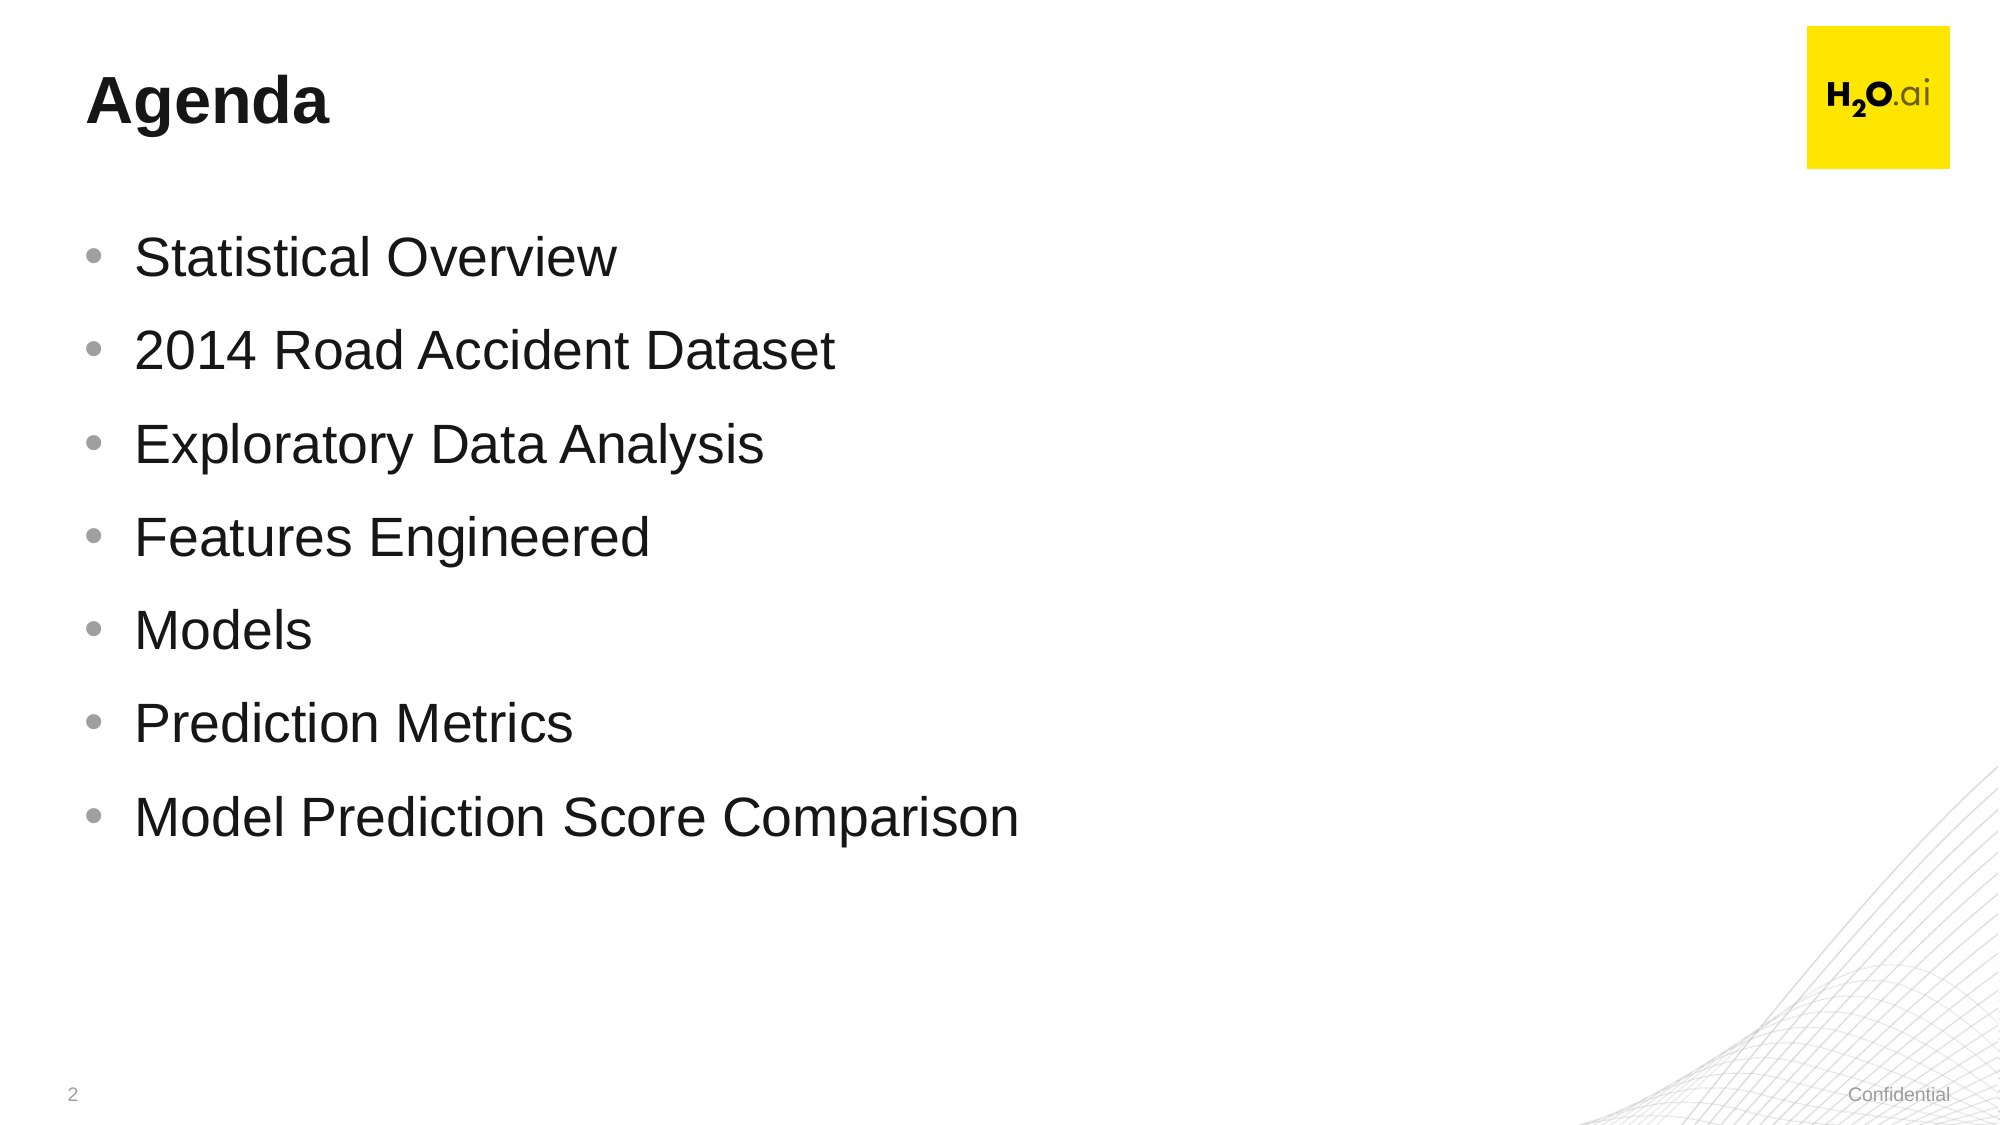

# Agenda
Statistical Overview
2014 Road Accident Dataset
Exploratory Data Analysis
Features Engineered
Models
Prediction Metrics
Model Prediction Score Comparison